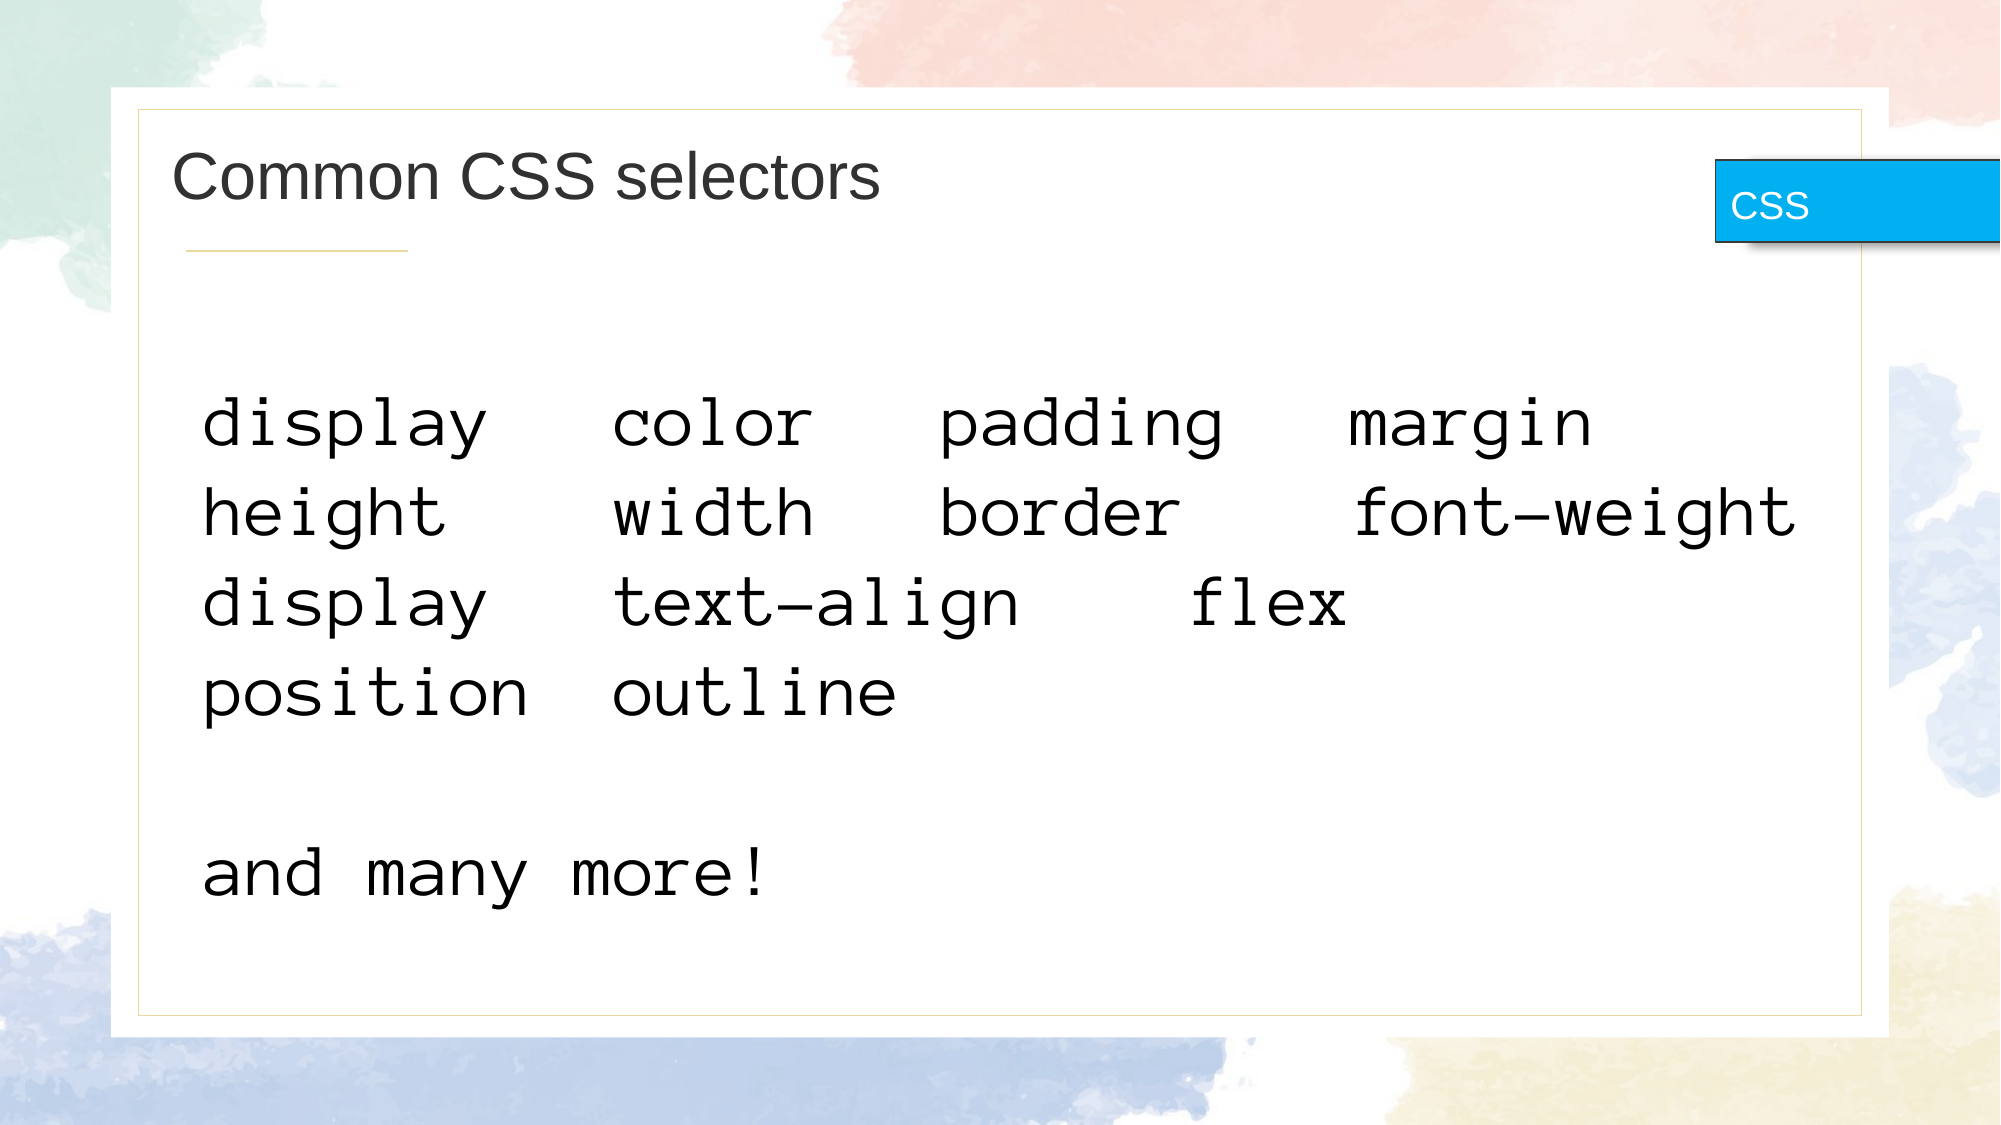

# Common CSS selectors
CSS

display   color   padding   margin
height    width   border    font-weight
display   text-align    flex
position  outline

and many more!